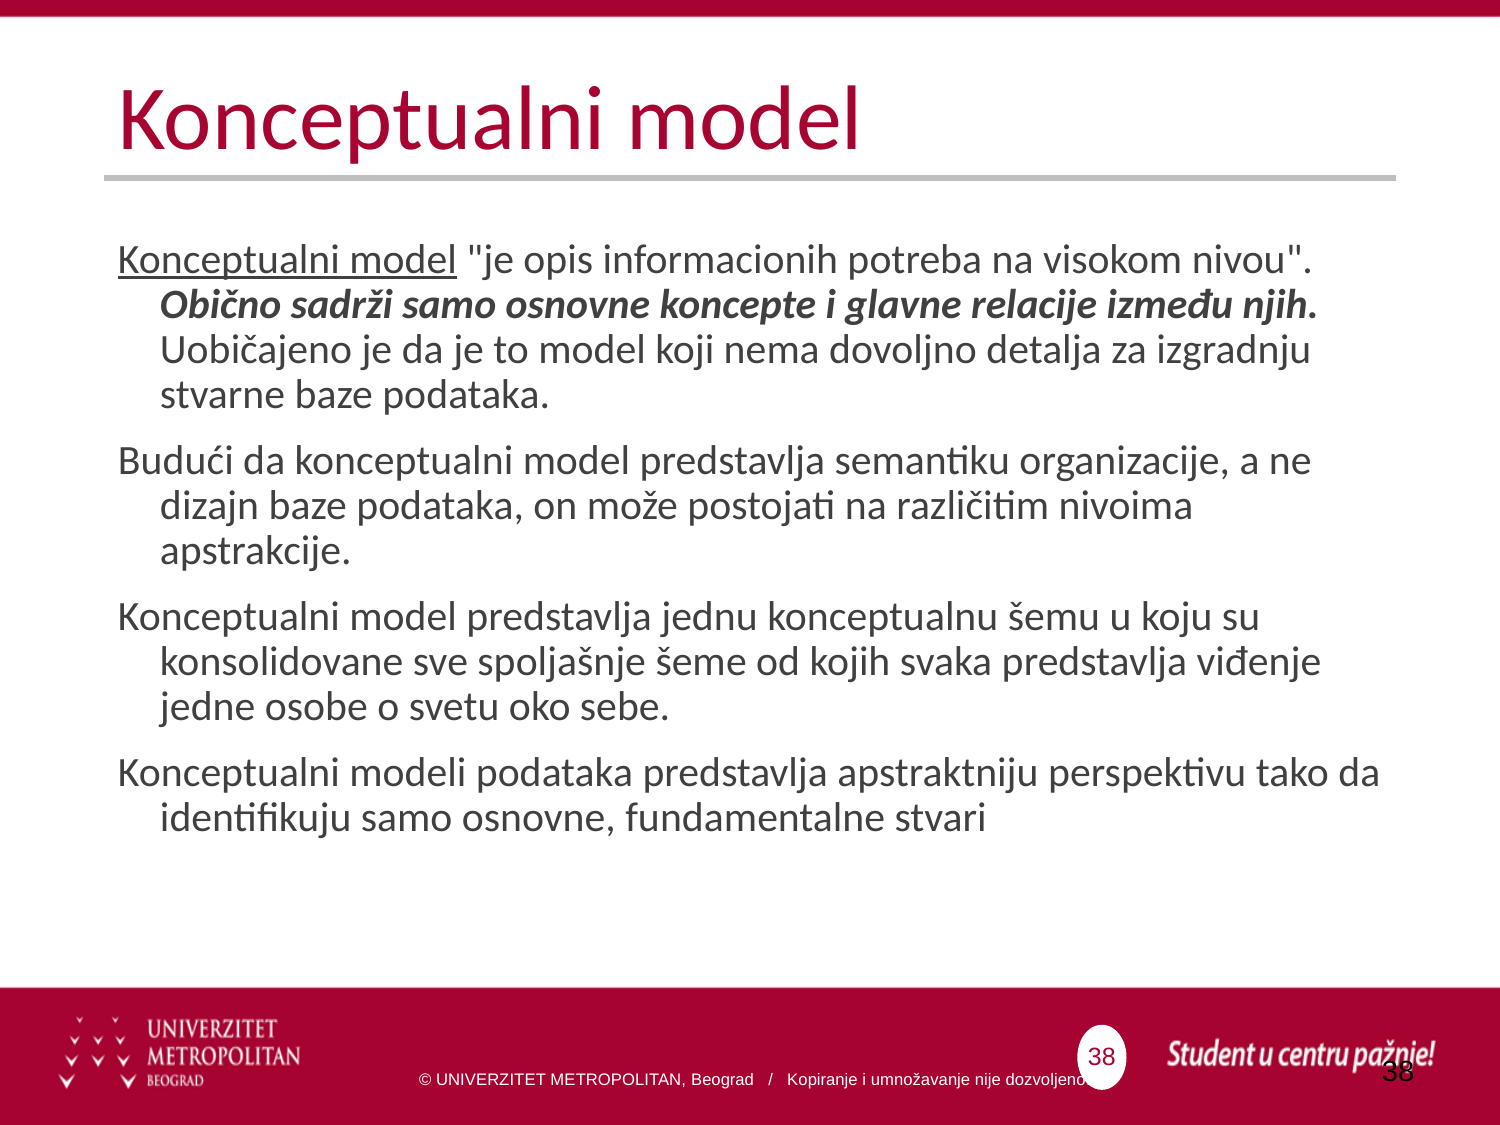

# Konceptualni model
Konceptualni model "je opis informacionih potreba na visokom nivou". Obično sadrži samo osnovne koncepte i glavne relacije između njih. Uobičajeno je da je to model koji nema dovoljno detalja za izgradnju stvarne baze podataka.
Budući da konceptualni model predstavlja semantiku organizacije, a ne dizajn baze podataka, on može postojati na različitim nivoima apstrakcije.
Konceptualni model predstavlja jednu konceptualnu šemu u koju su konsolidovane sve spoljašnje šeme od kojih svaka predstavlja viđenje jedne osobe o svetu oko sebe.
Konceptualni modeli podataka predstavlja apstraktniju perspektivu tako da identifikuju samo osnovne, fundamentalne stvari
38